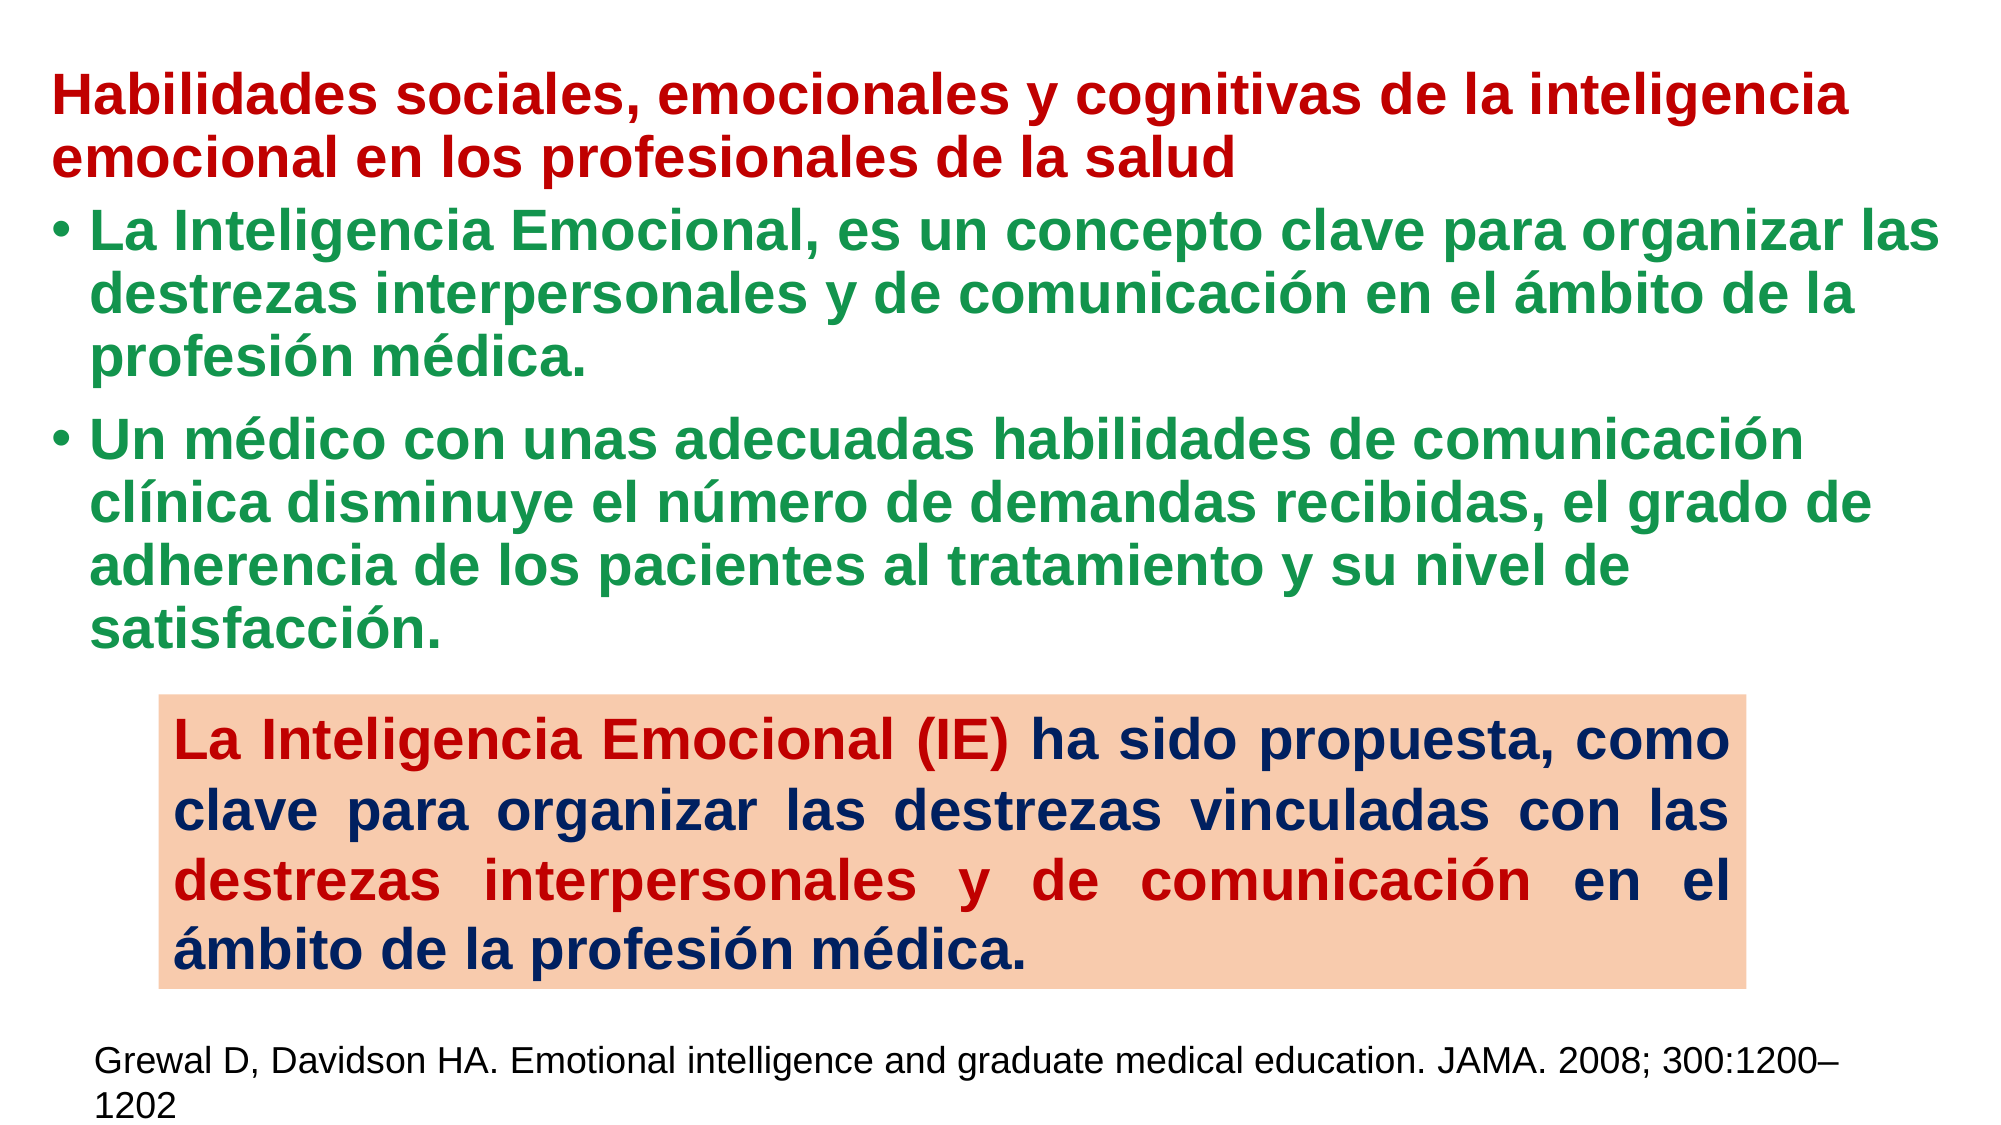

# Habilidades sociales, emocionales y cognitivas de la inteligencia emocional en los profesionales de la salud
La Inteligencia Emocional, es un concepto clave para organizar las destrezas interpersonales y de comunicación en el ámbito de la profesión médica.
Un médico con unas adecuadas habilidades de comunicación clínica disminuye el número de demandas recibidas, el grado de adherencia de los pacientes al tratamiento y su nivel de satisfacción.

La Inteligencia Emocional (IE) ha sido propuesta, como clave para organizar las destrezas vinculadas con las destrezas interpersonales y de comunicación en el ámbito de la profesión médica.
Grewal D, Davidson HA. Emotional intelligence and graduate medical education. JAMA. 2008; 300:1200–1202